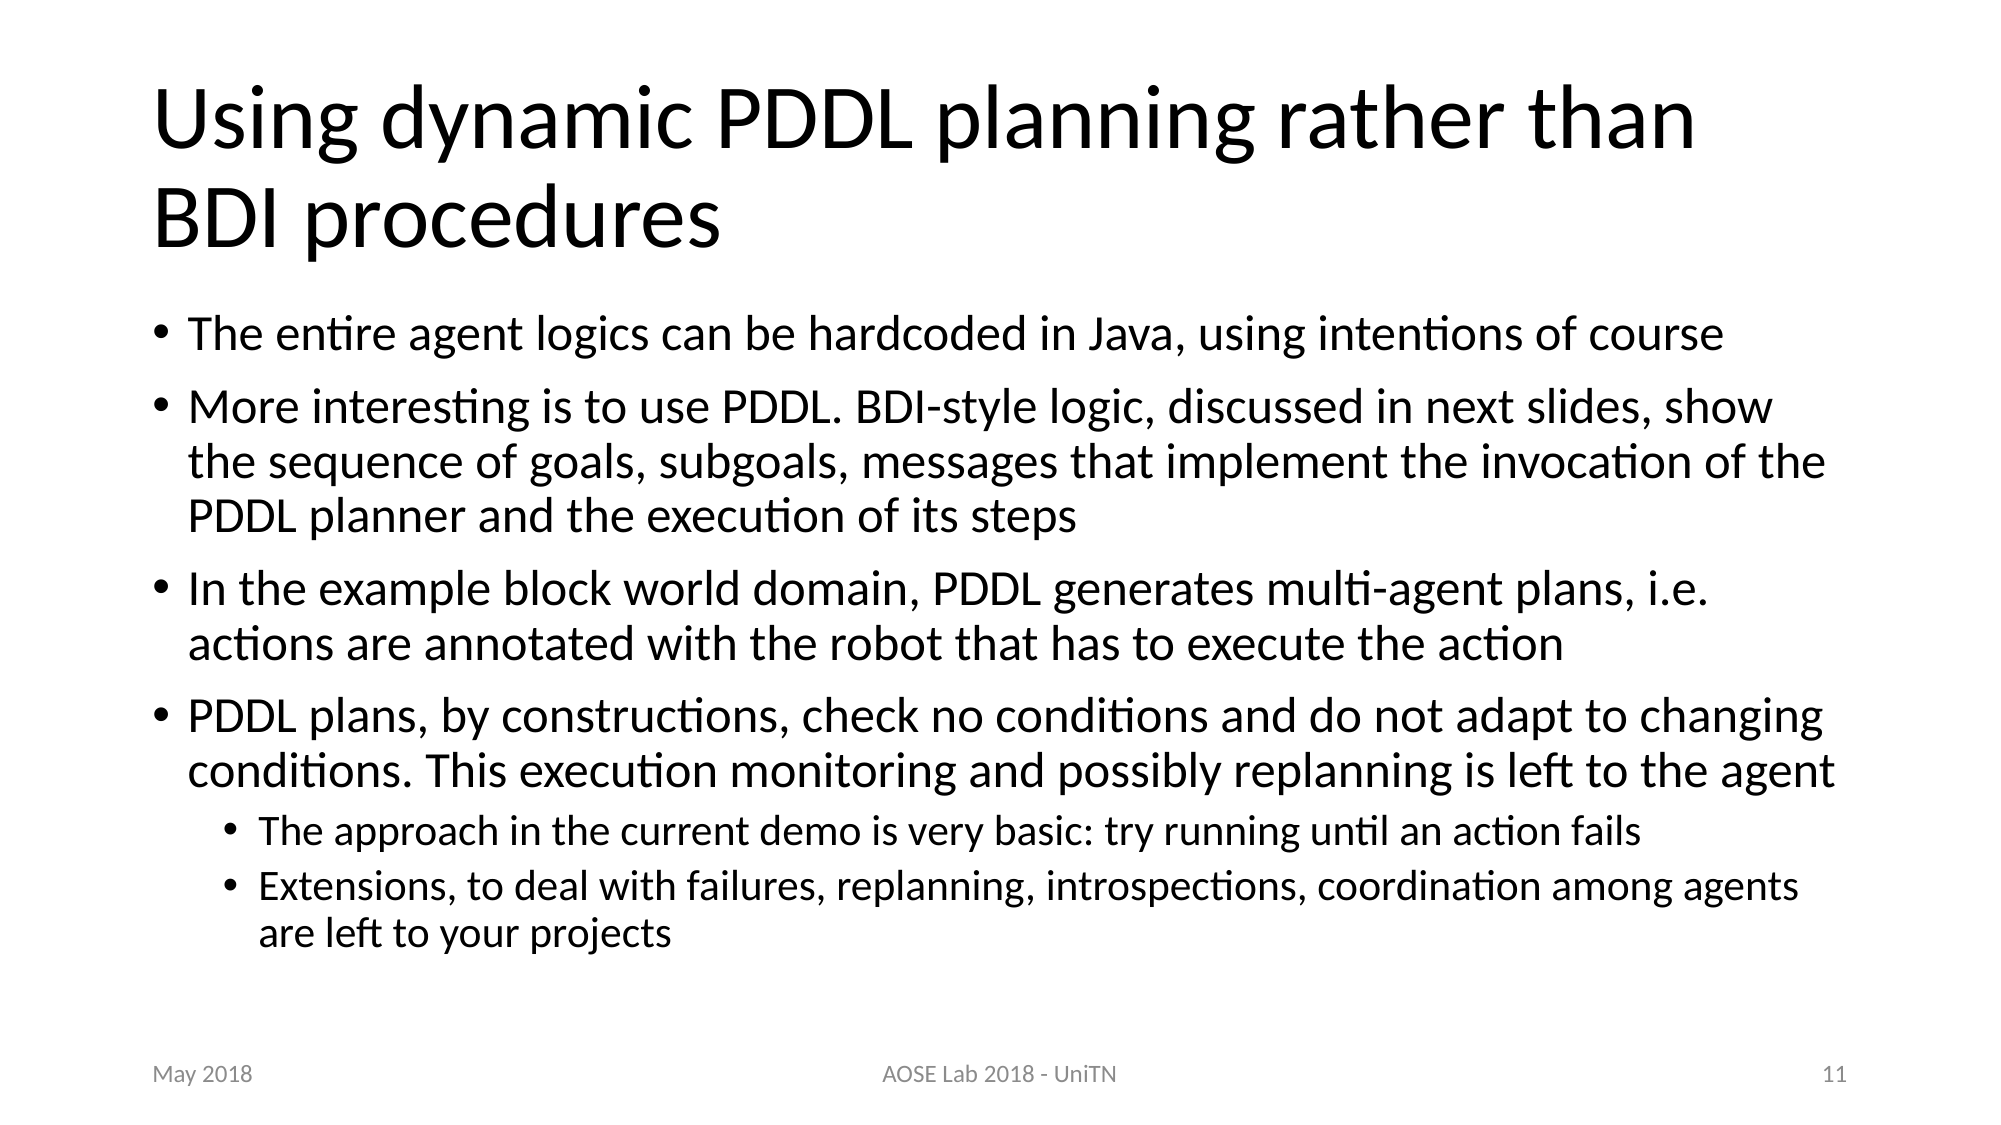

# Using dynamic PDDL planning rather than BDI procedures
The entire agent logics can be hardcoded in Java, using intentions of course
More interesting is to use PDDL. BDI-style logic, discussed in next slides, show the sequence of goals, subgoals, messages that implement the invocation of the PDDL planner and the execution of its steps
In the example block world domain, PDDL generates multi-agent plans, i.e. actions are annotated with the robot that has to execute the action
PDDL plans, by constructions, check no conditions and do not adapt to changing conditions. This execution monitoring and possibly replanning is left to the agent
The approach in the current demo is very basic: try running until an action fails
Extensions, to deal with failures, replanning, introspections, coordination among agents are left to your projects
May 2018
AOSE Lab 2018 - UniTN
11